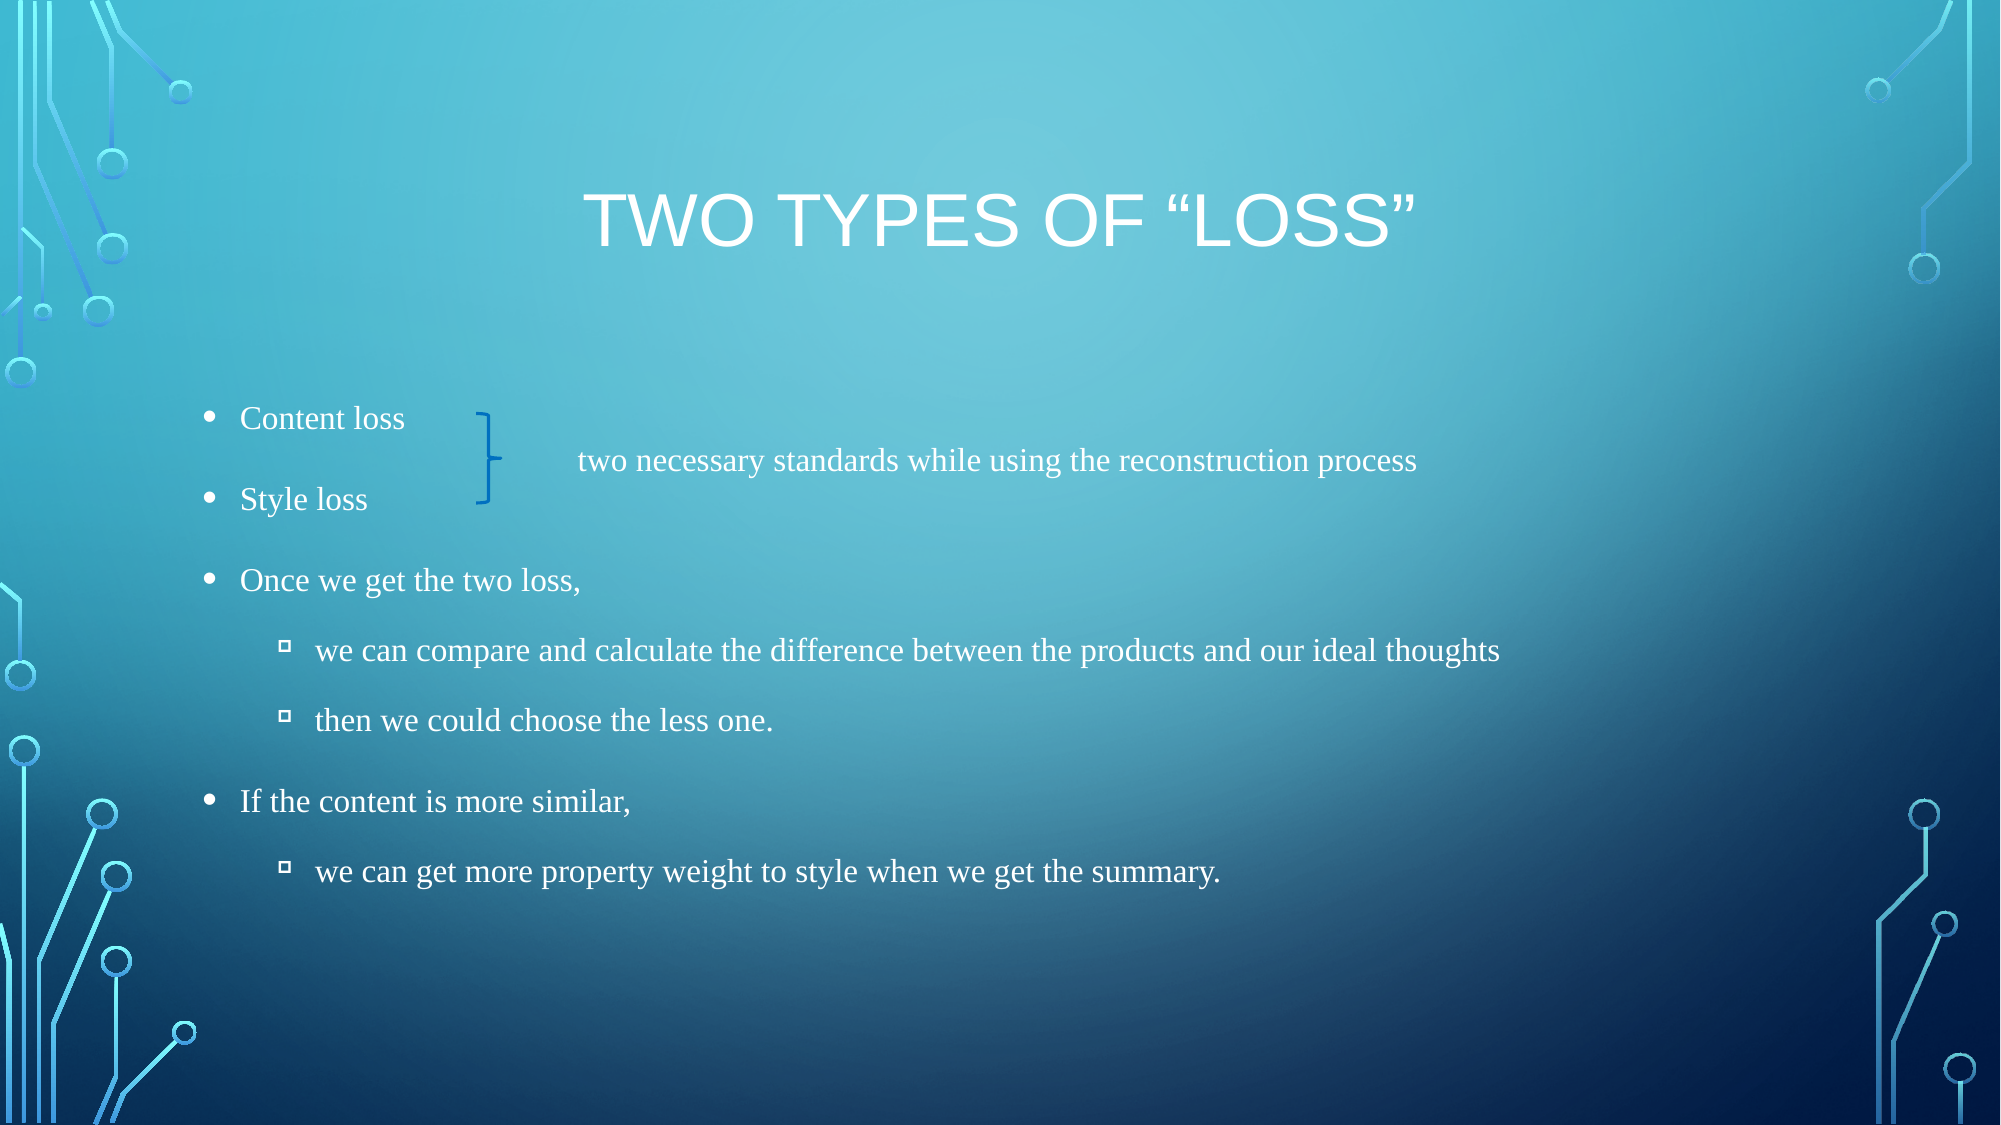

# Two types of “loss”
Content loss
Style loss
Once we get the two loss,
we can compare and calculate the difference between the products and our ideal thoughts
then we could choose the less one.
If the content is more similar,
we can get more property weight to style when we get the summary.

two necessary standards while using the reconstruction process